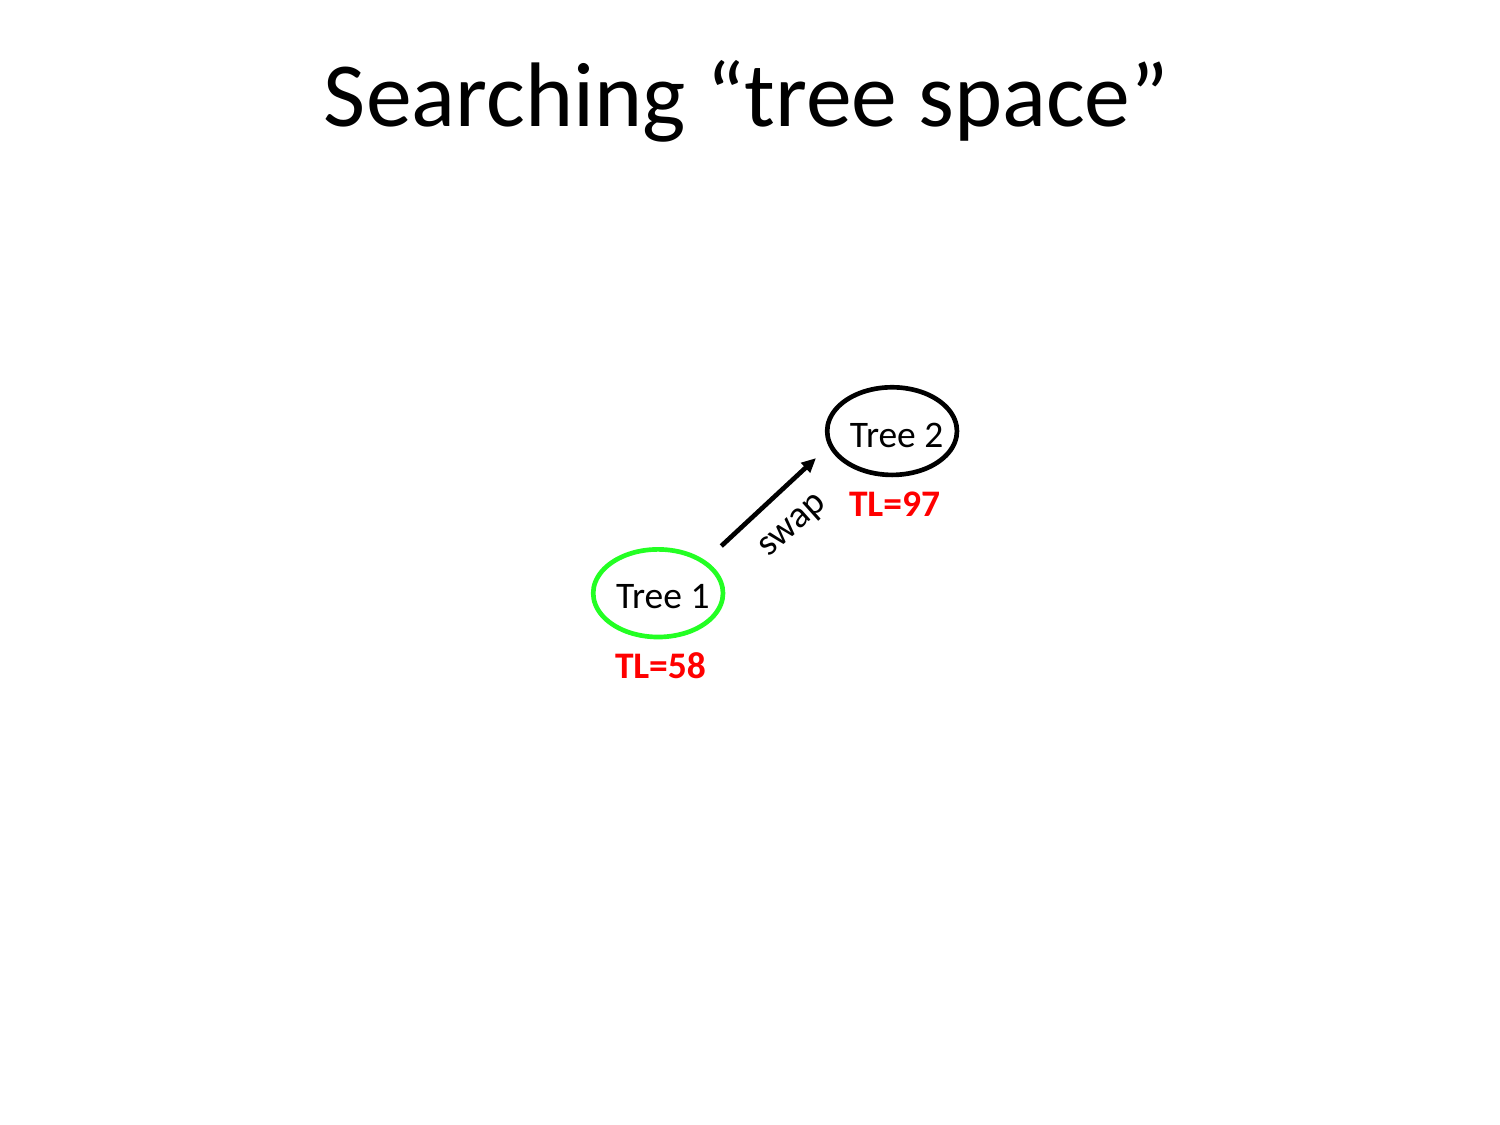

Searching “tree space”

Tree 2
TL=97
swap

Tree 1
TL=58